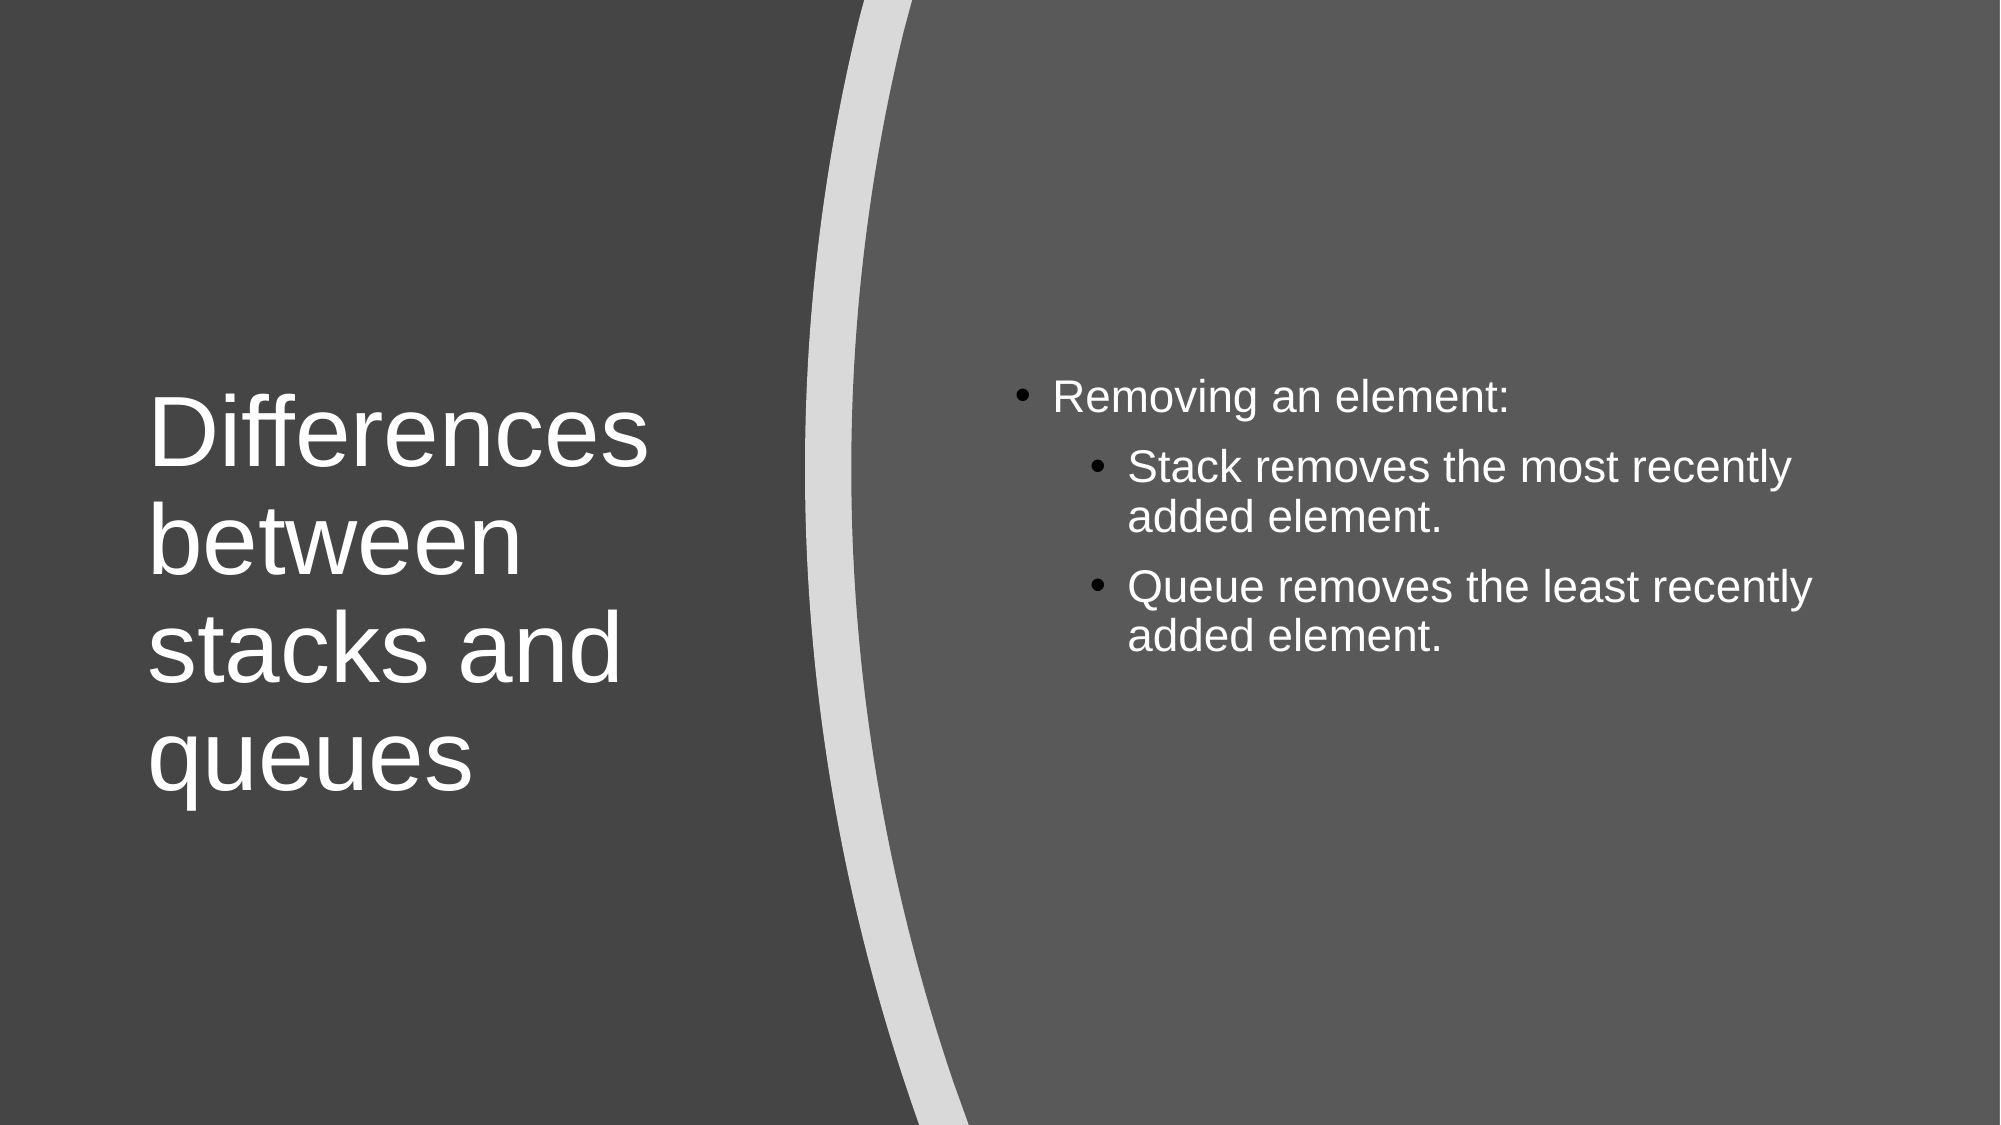

Removing an element:
Stack removes the most recently added element.
Queue removes the least recently added element.

# Differences between stacks and queues